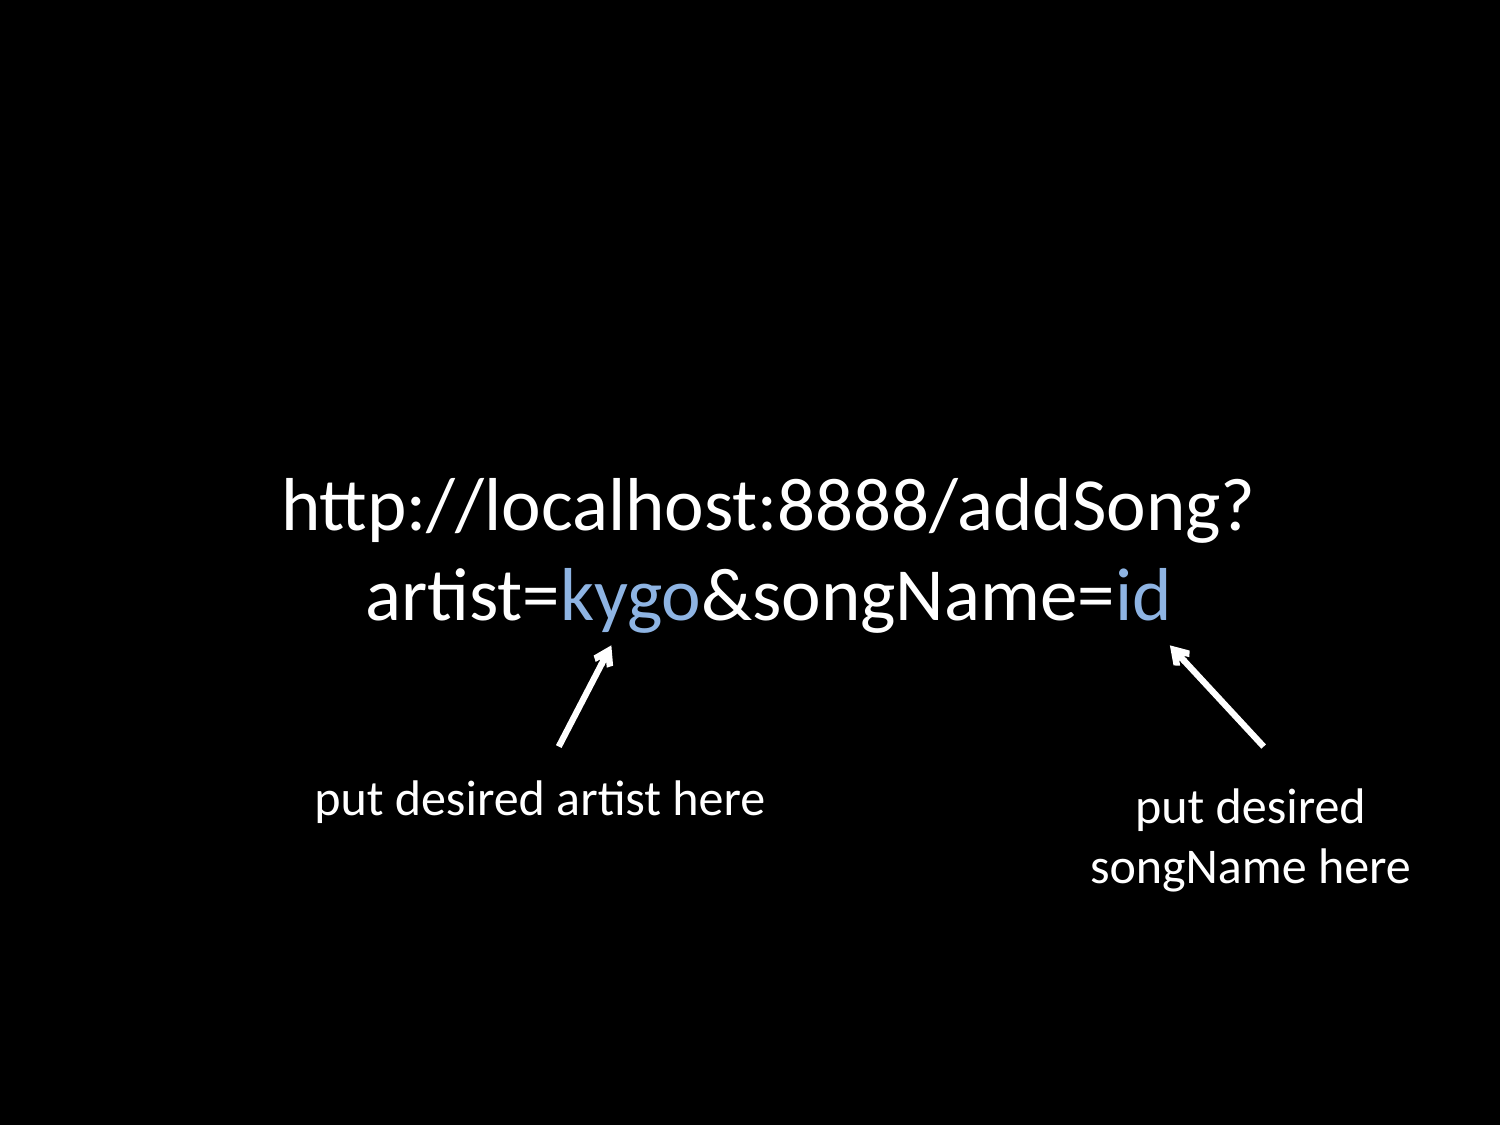

http://localhost:8888/addSong?artist=kygo&songName=id
put desired artist here
put desired songName here